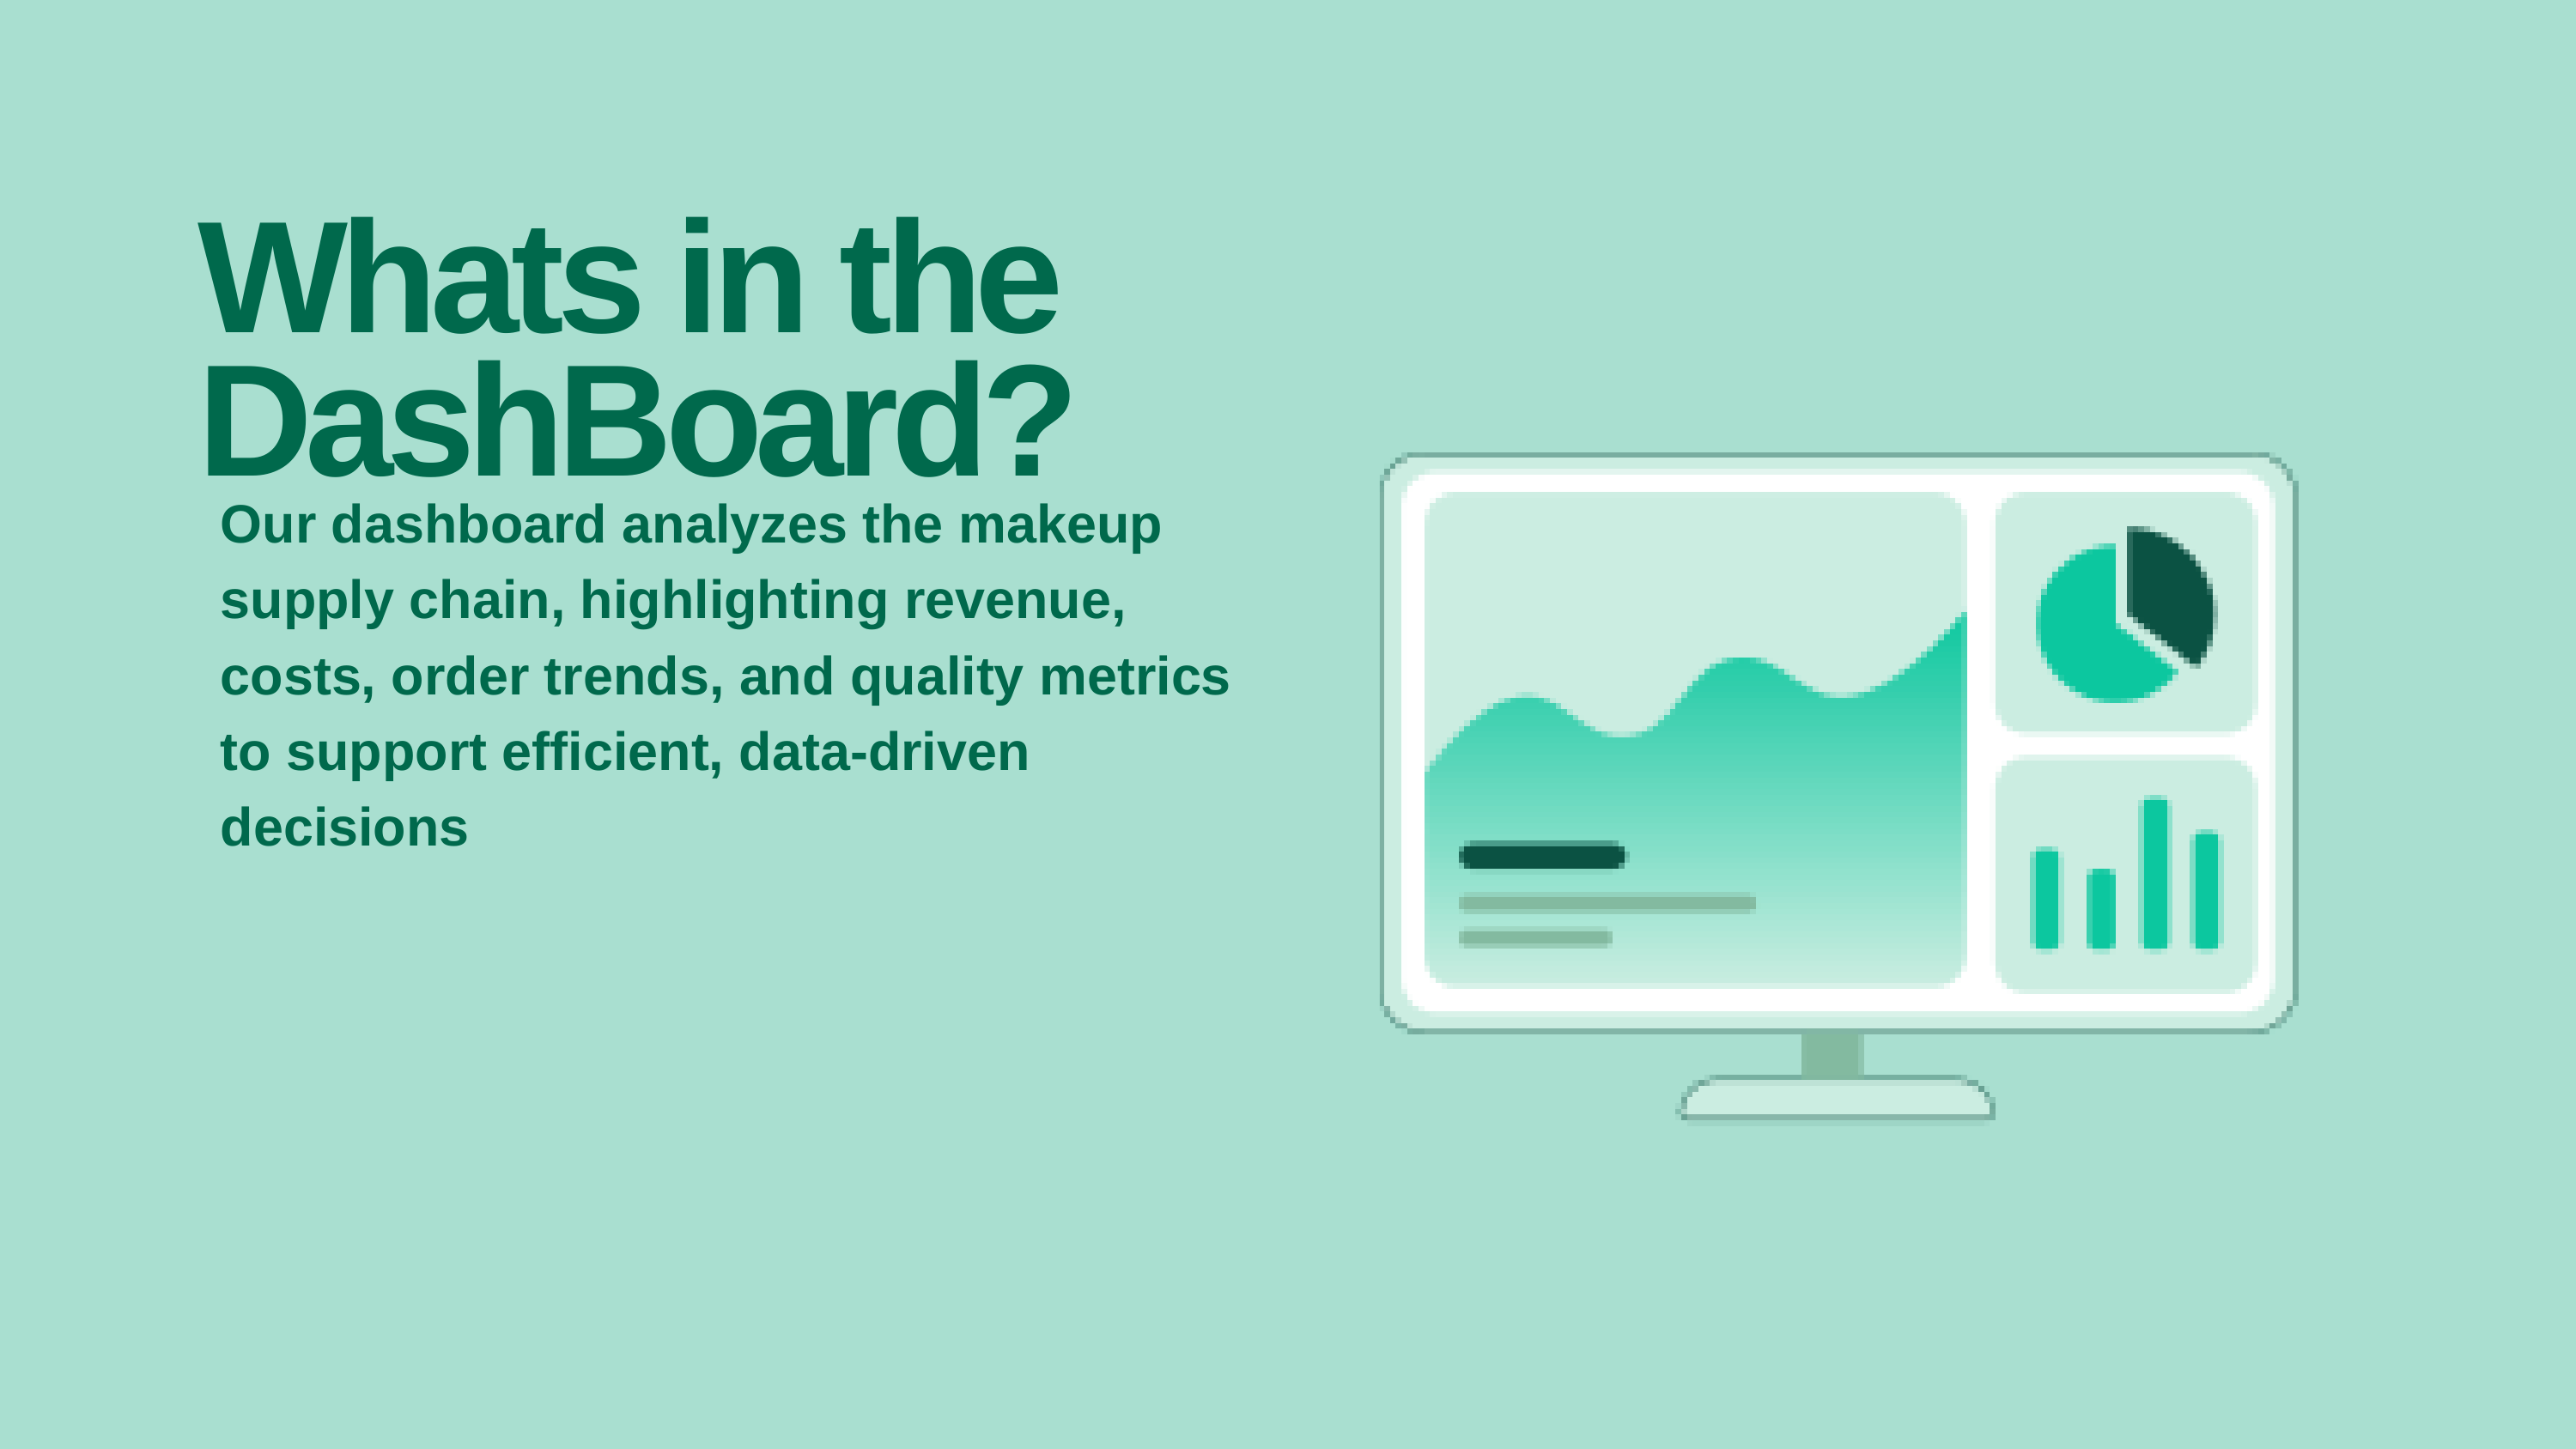

Whats in the DashBoard?

Our dashboard analyzes the makeup supply chain, highlighting revenue, costs, order trends, and quality metrics to support efficient, data-driven decisions